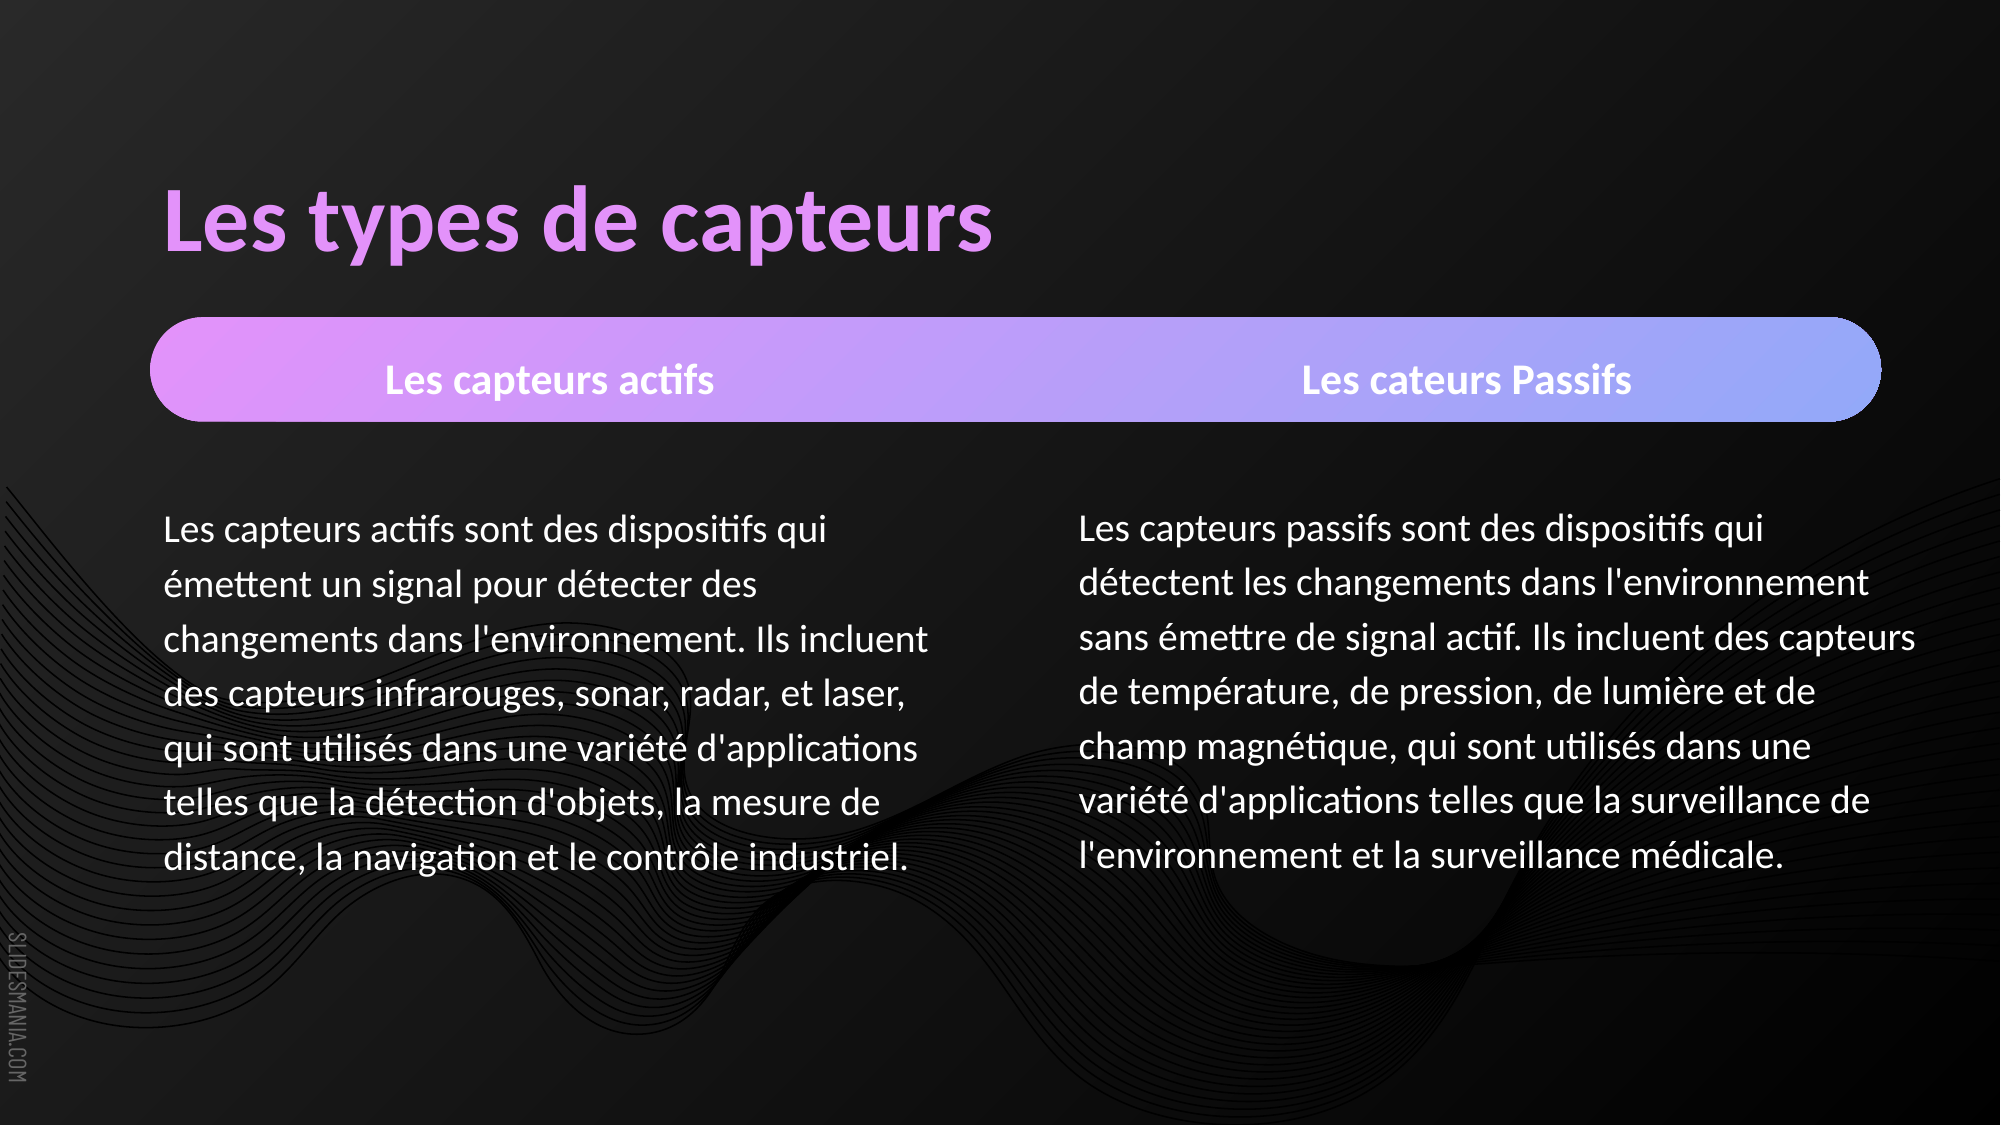

# Les types de capteurs

Les capteurs actifs
Les cateurs Passifs
Les capteurs passifs sont des dispositifs qui détectent les changements dans l'environnement sans émettre de signal actif. Ils incluent des capteurs de température, de pression, de lumière et de champ magnétique, qui sont utilisés dans une variété d'applications telles que la surveillance de l'environnement et la surveillance médicale.
Les capteurs actifs sont des dispositifs qui émettent un signal pour détecter des changements dans l'environnement. Ils incluent des capteurs infrarouges, sonar, radar, et laser, qui sont utilisés dans une variété d'applications telles que la détection d'objets, la mesure de distance, la navigation et le contrôle industriel.